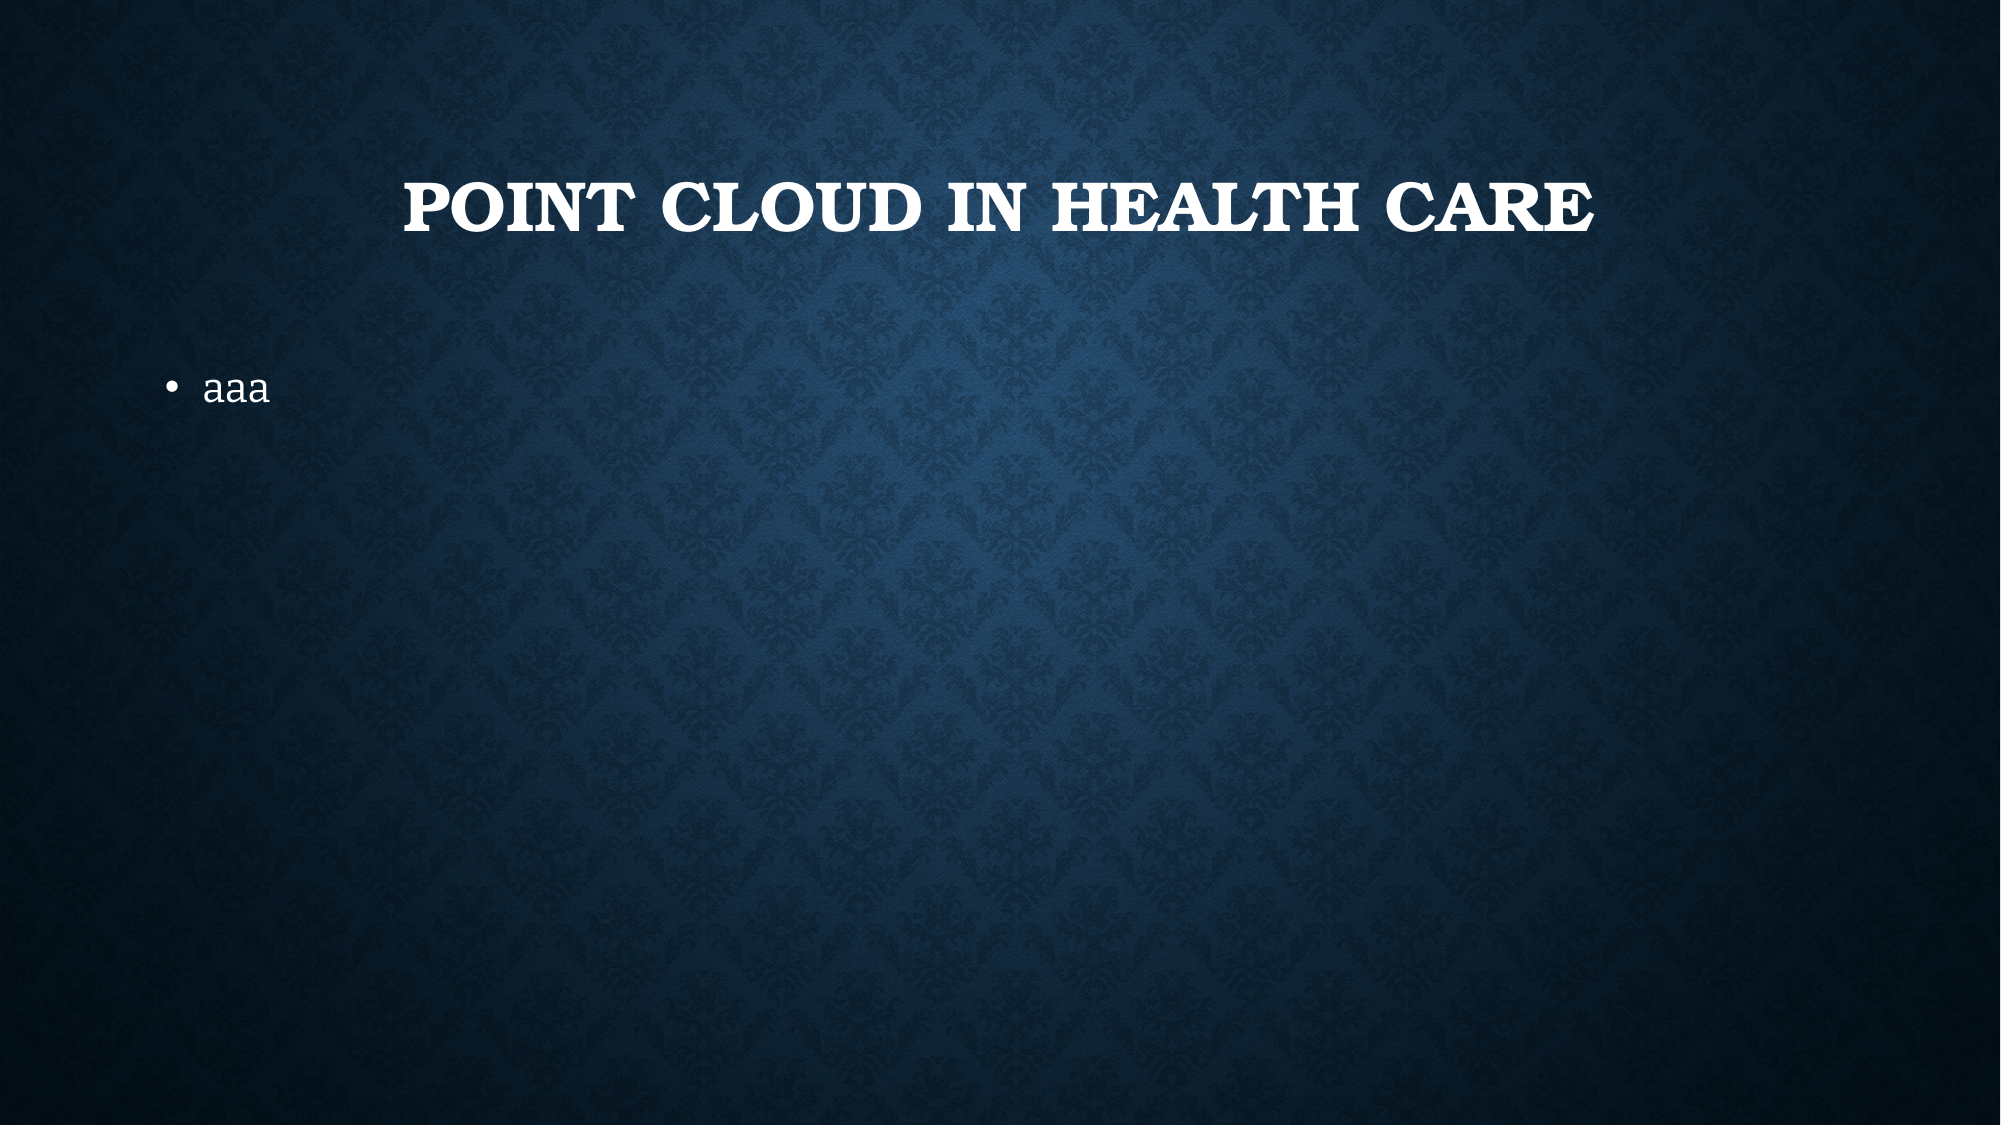

# Point cloud in health care
aaa